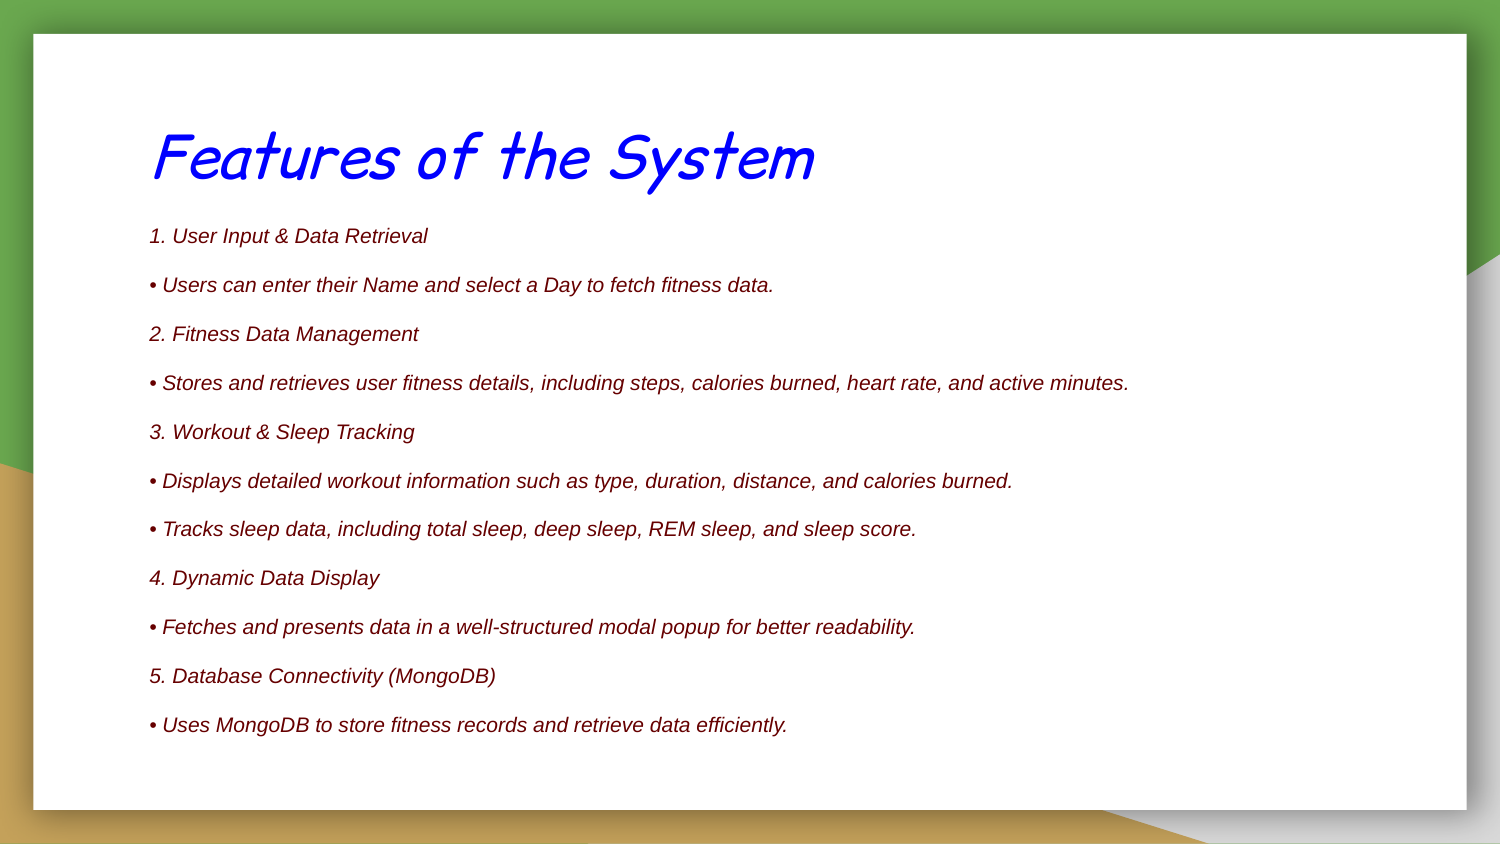

# Features of the System

1. User Input & Data Retrieval
• Users can enter their Name and select a Day to fetch fitness data.
2. Fitness Data Management
• Stores and retrieves user fitness details, including steps, calories burned, heart rate, and active minutes.
3. Workout & Sleep Tracking
• Displays detailed workout information such as type, duration, distance, and calories burned.
• Tracks sleep data, including total sleep, deep sleep, REM sleep, and sleep score.
4. Dynamic Data Display
• Fetches and presents data in a well-structured modal popup for better readability.
5. Database Connectivity (MongoDB)
• Uses MongoDB to store fitness records and retrieve data efficiently.